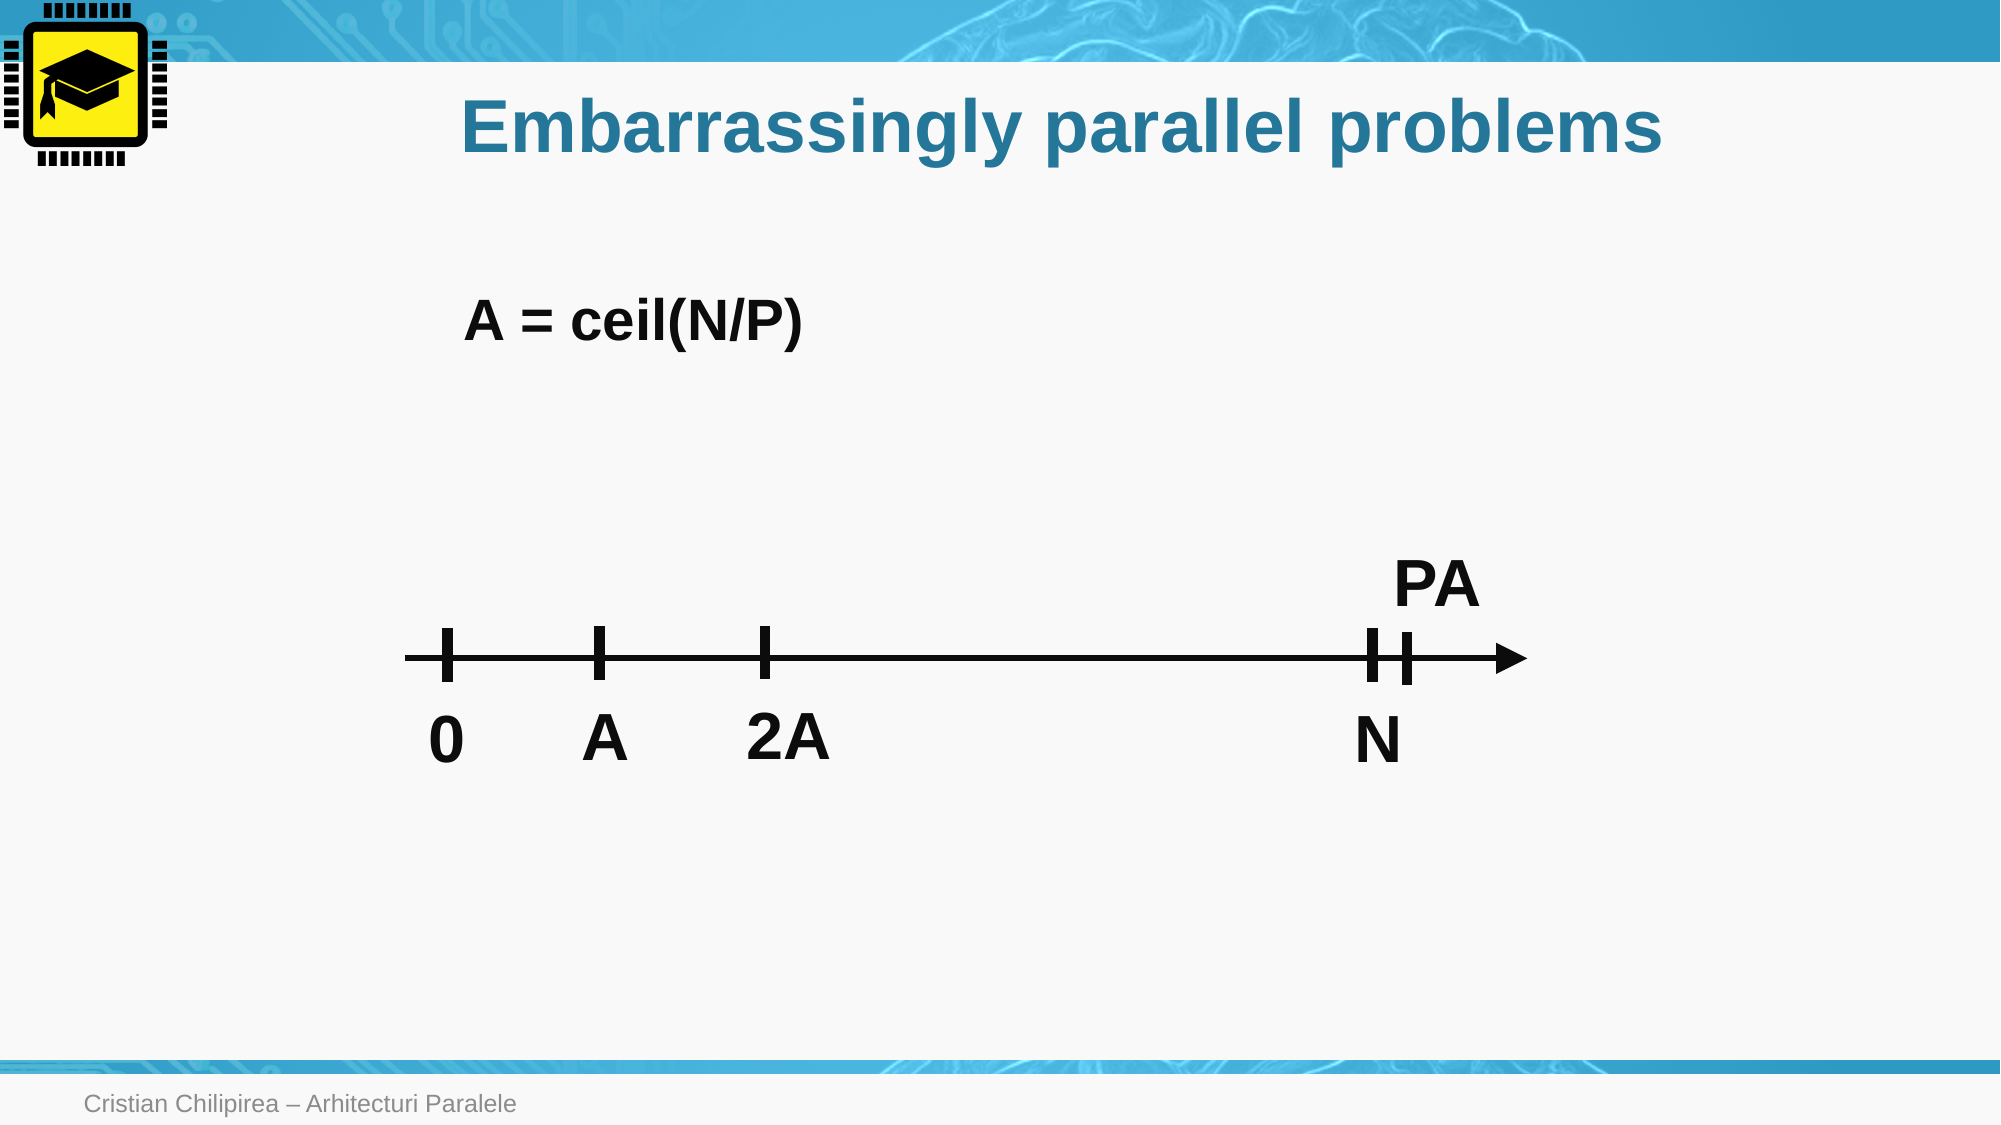

# Embarrassingly parallel problems
A = ceil(N/P)
PA
2A
A
0
N
Cristian Chilipirea – Arhitecturi Paralele